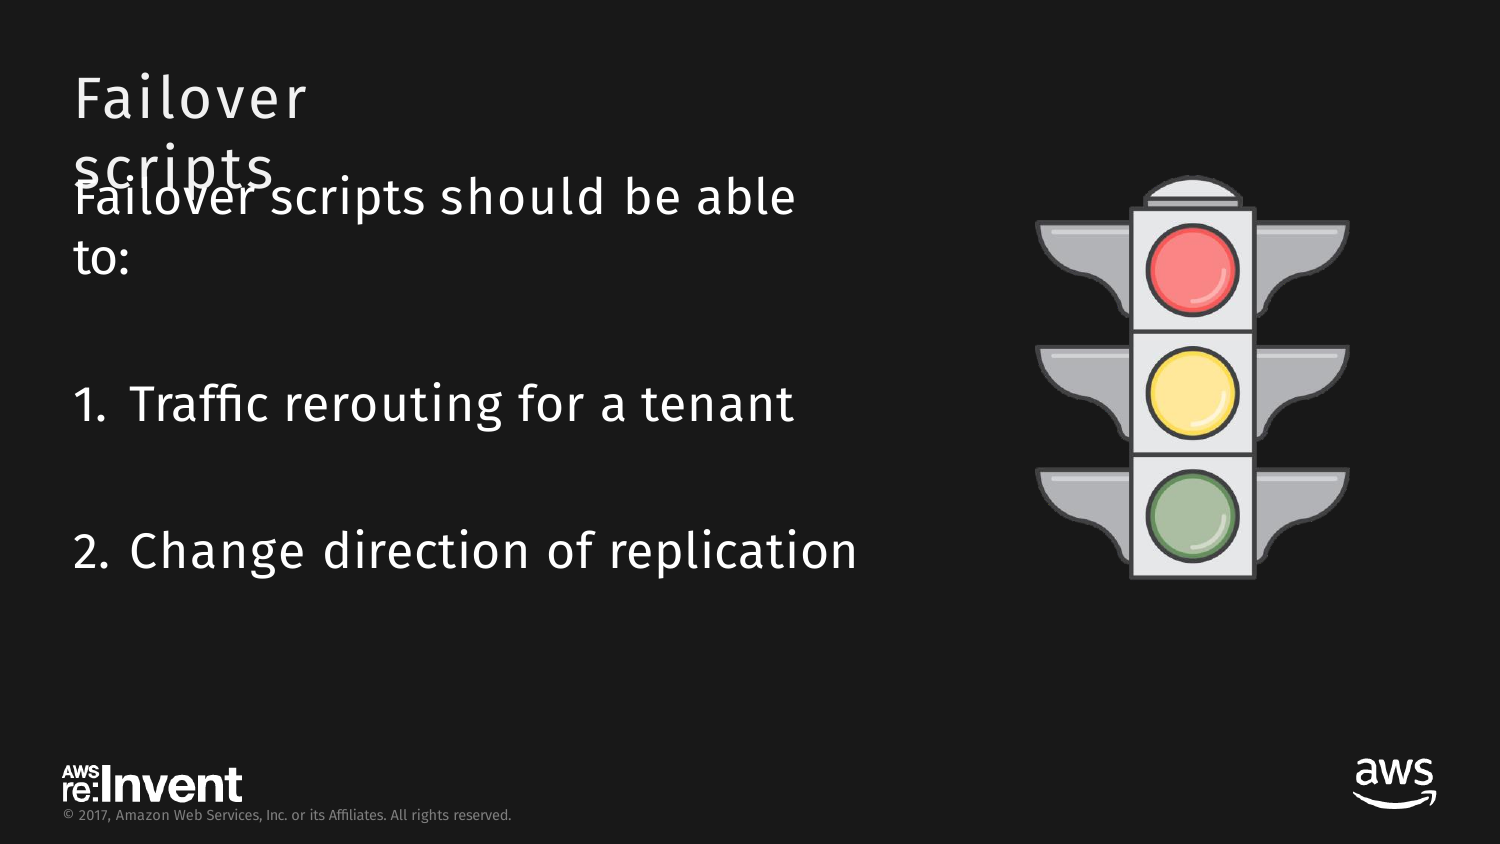

# Failover	scripts

Failover scripts should be able to:

Traffic rerouting for a tenant

Change direction of replication
© 2017, Amazon Web Services, Inc. or its Affiliates. All rights reserved.